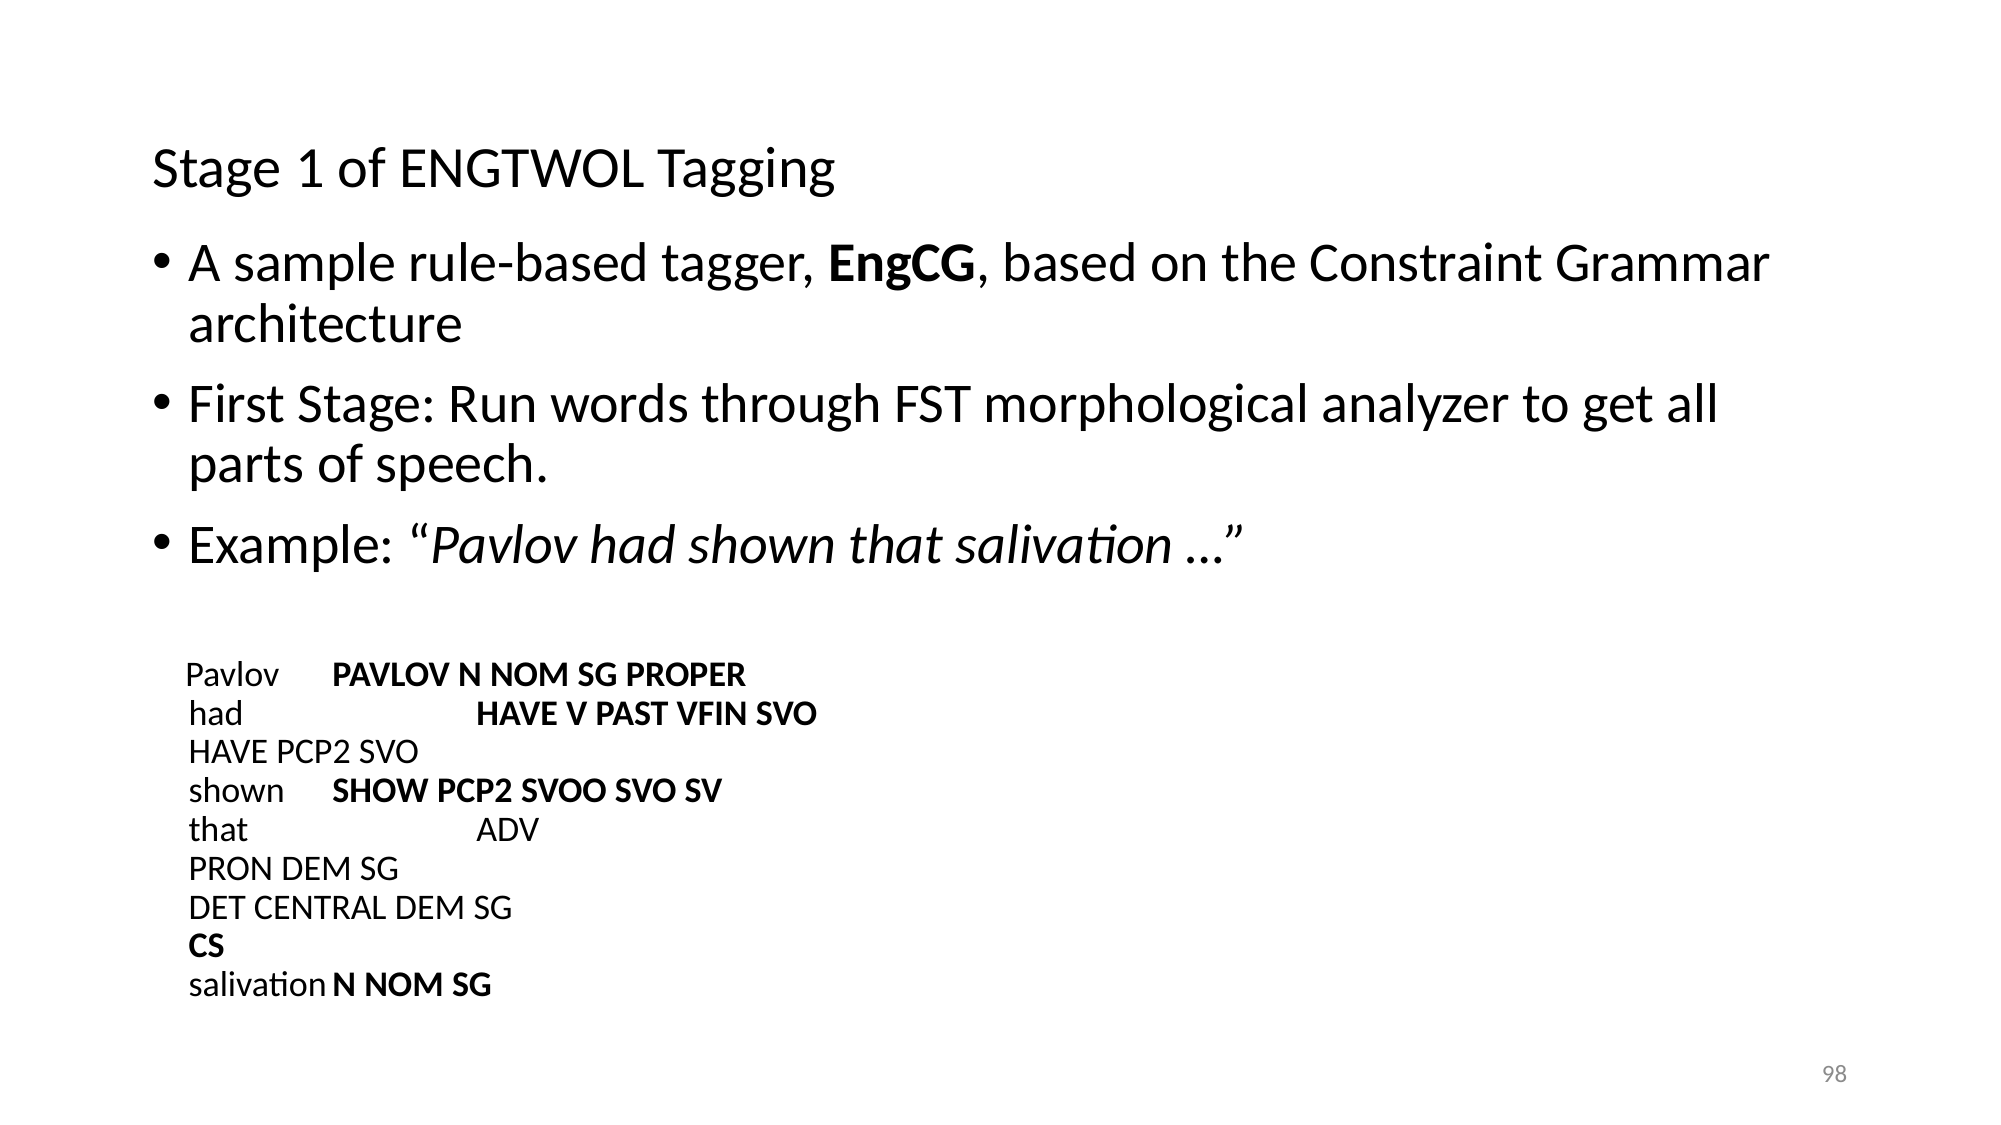

# Stage 1 of ENGTWOL Tagging
A sample rule-based tagger, EngCG, based on the Constraint Grammar architecture
First Stage: Run words through FST morphological analyzer to get all parts of speech.
Example: “Pavlov had shown that salivation …”
    Pavlov	PAVLOV N NOM SG PROPER
had		HAVE V PAST VFIN SVO
		HAVE PCP2 SVO
shown	SHOW PCP2 SVOO SVO SV
that		ADV
		PRON DEM SG
		DET CENTRAL DEM SG
		CS
salivation	N NOM SG
98